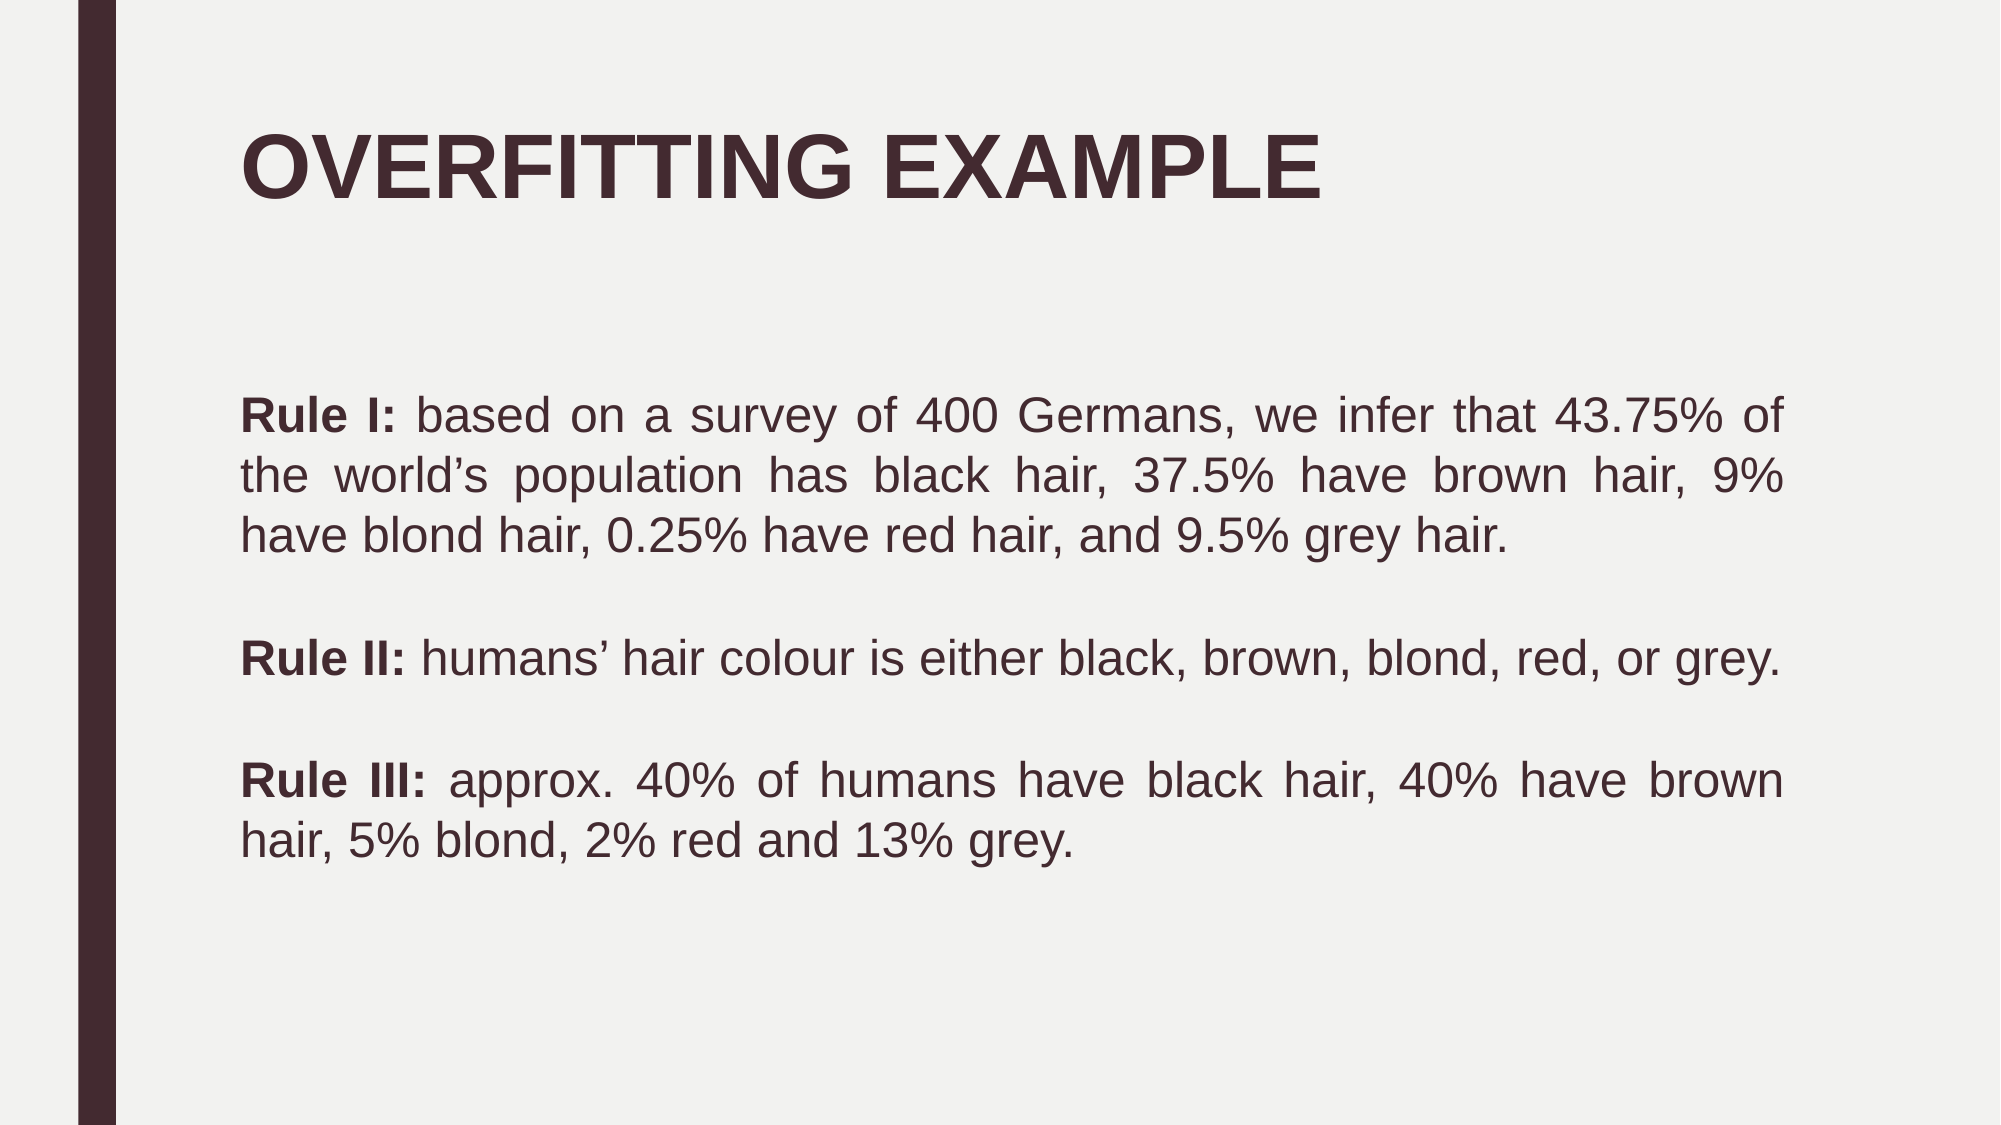

# OVERFITTING EXAMPLE
Rule I: based on a survey of 400 Germans, we infer that 43.75% of the world’s population has black hair, 37.5% have brown hair, 9% have blond hair, 0.25% have red hair, and 9.5% grey hair.

Rule II: humans’ hair colour is either black, brown, blond, red, or grey.

Rule III: approx. 40% of humans have black hair, 40% have brown hair, 5% blond, 2% red and 13% grey.